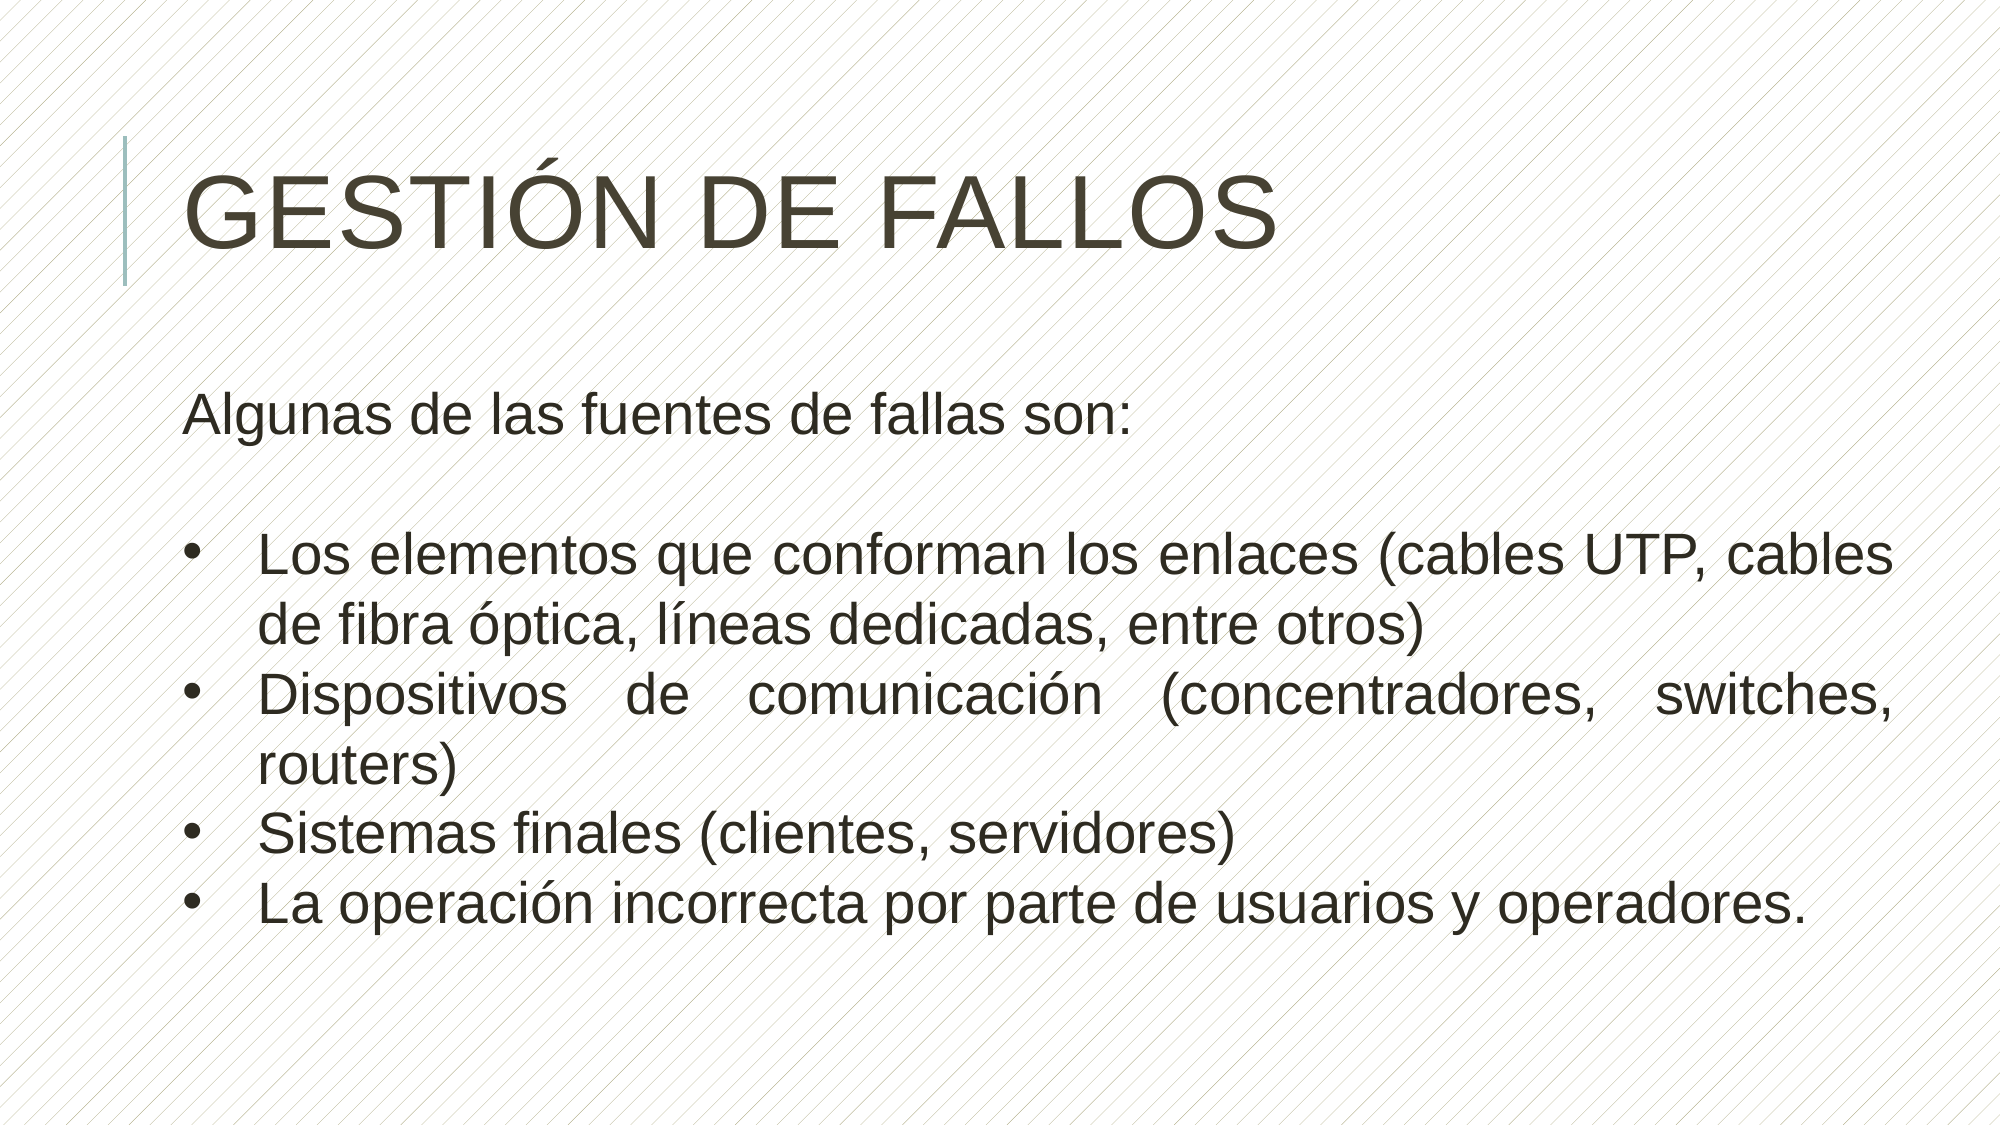

# Gestión de fallos
Algunas de las fuentes de fallas son:

Los elementos que conforman los enlaces (cables UTP, cables de fibra óptica, líneas dedicadas, entre otros)
Dispositivos de comunicación (concentradores, switches, routers)
Sistemas finales (clientes, servidores)
La operación incorrecta por parte de usuarios y operadores.